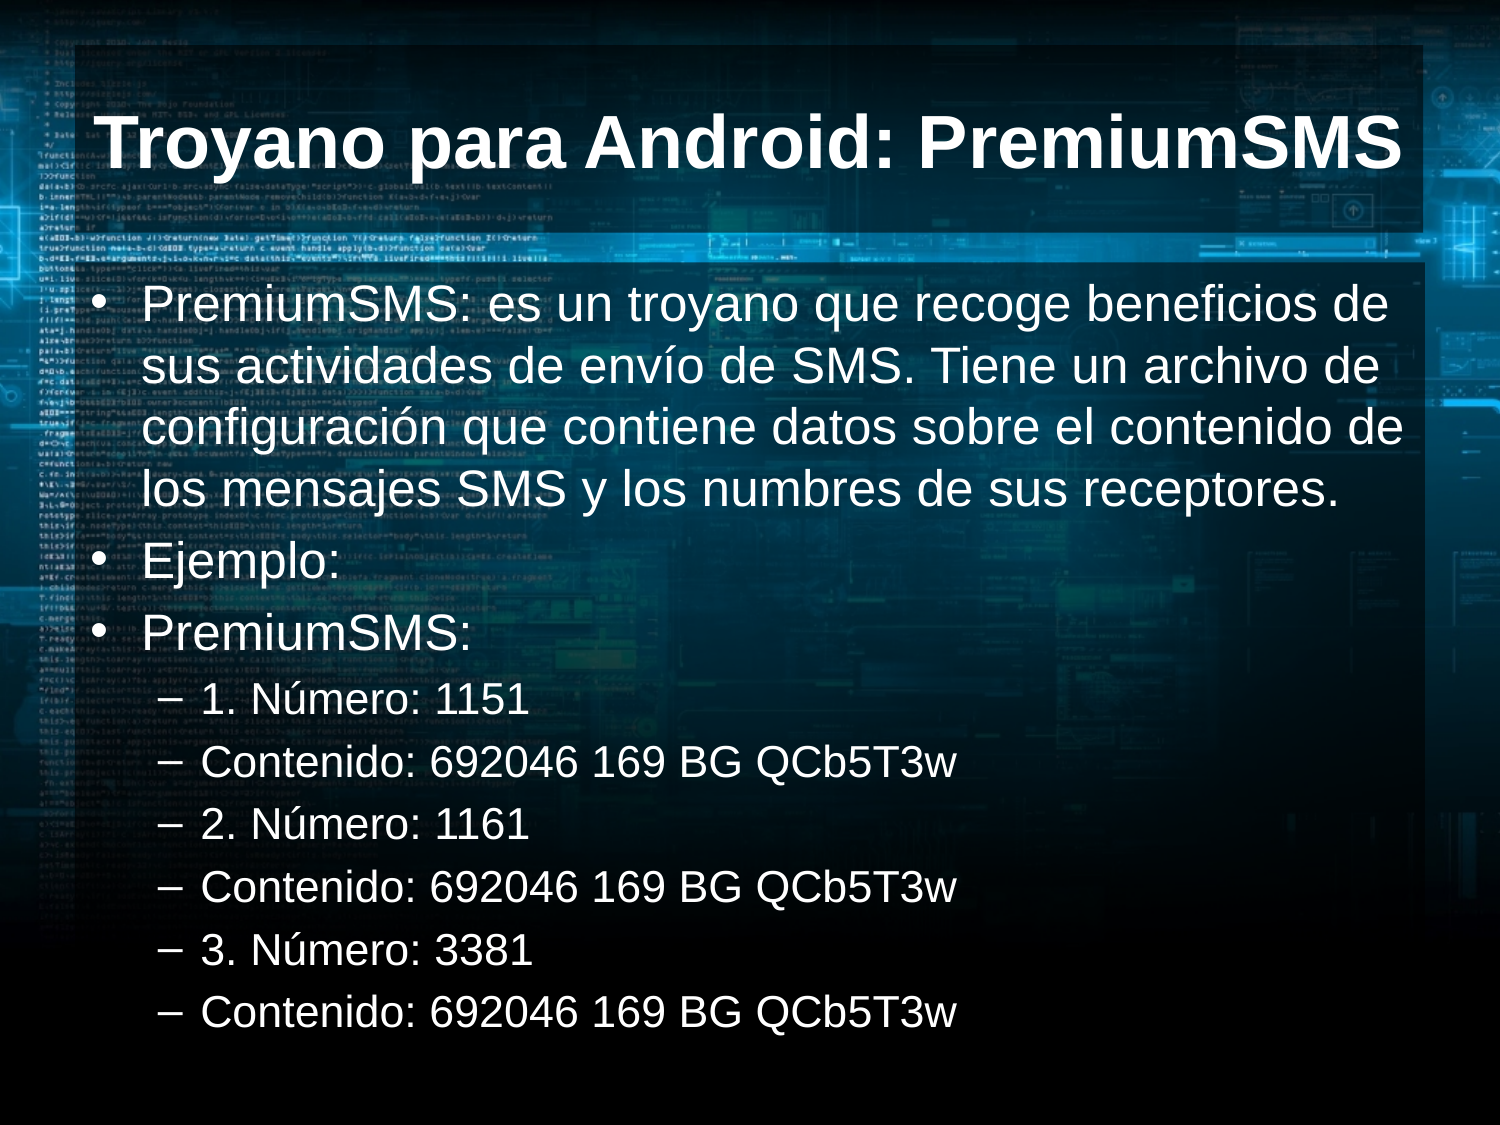

# Troyano para Android: PremiumSMS
PremiumSMS: es un troyano que recoge beneficios de sus actividades de envío de SMS. Tiene un archivo de configuración que contiene datos sobre el contenido de los mensajes SMS y los numbres de sus receptores.
Ejemplo:
PremiumSMS:
1. Número: 1151
Contenido: 692046 169 BG QCb5T3w
2. Número: 1161
Contenido: 692046 169 BG QCb5T3w
3. Número: 3381
Contenido: 692046 169 BG QCb5T3w